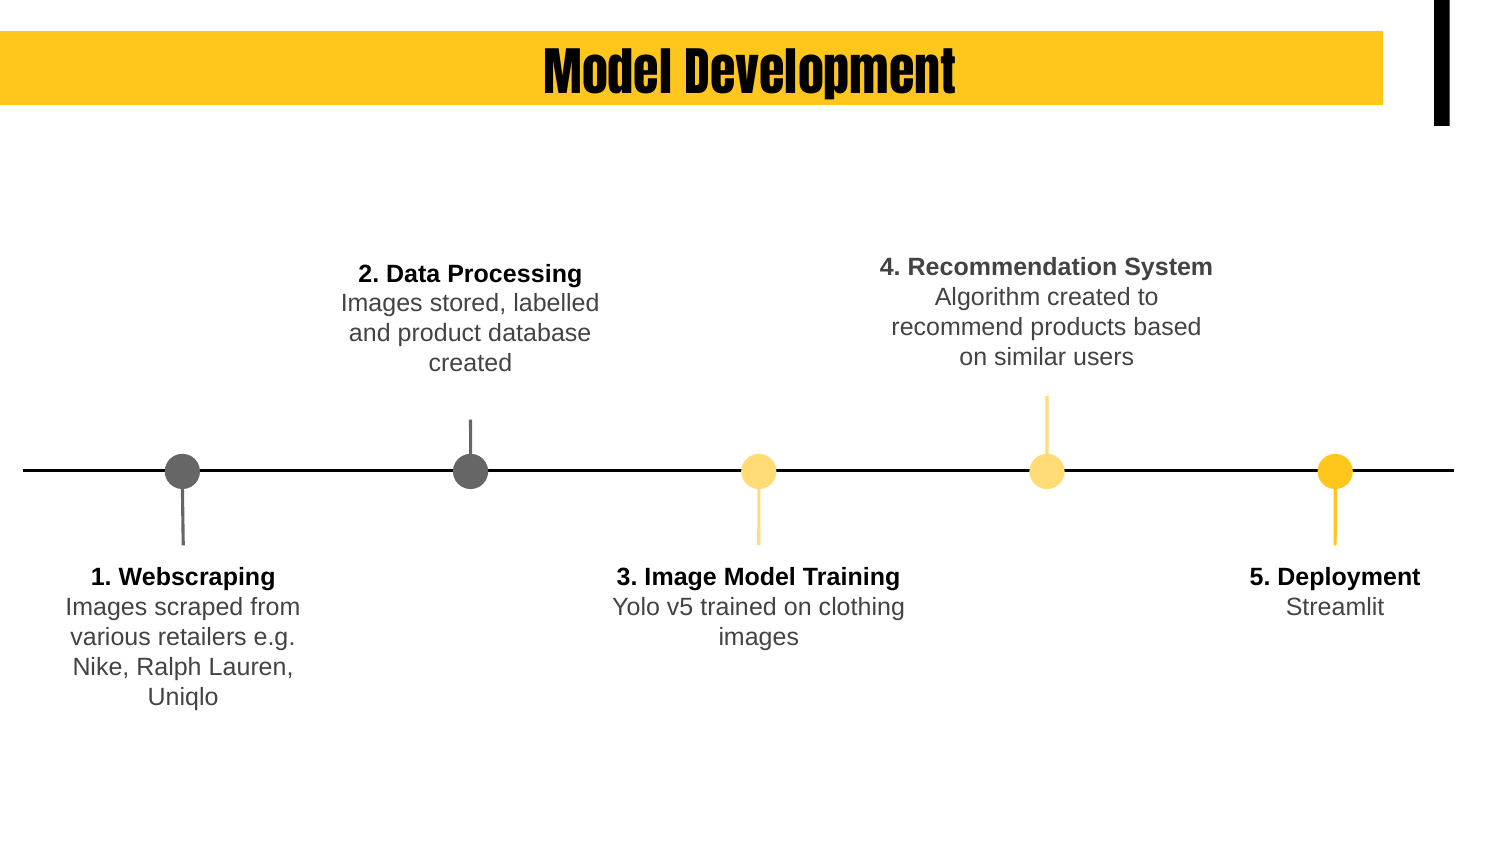

# Model Development
4. Recommendation System
Algorithm created to recommend products based on similar users

2. Data Processing
Images stored, labelled and product database created

3. Image Model Training
Yolo v5 trained on clothing images
1. Webscraping
Images scraped from various retailers e.g. Nike, Ralph Lauren, Uniqlo
5. Deployment
Streamlit